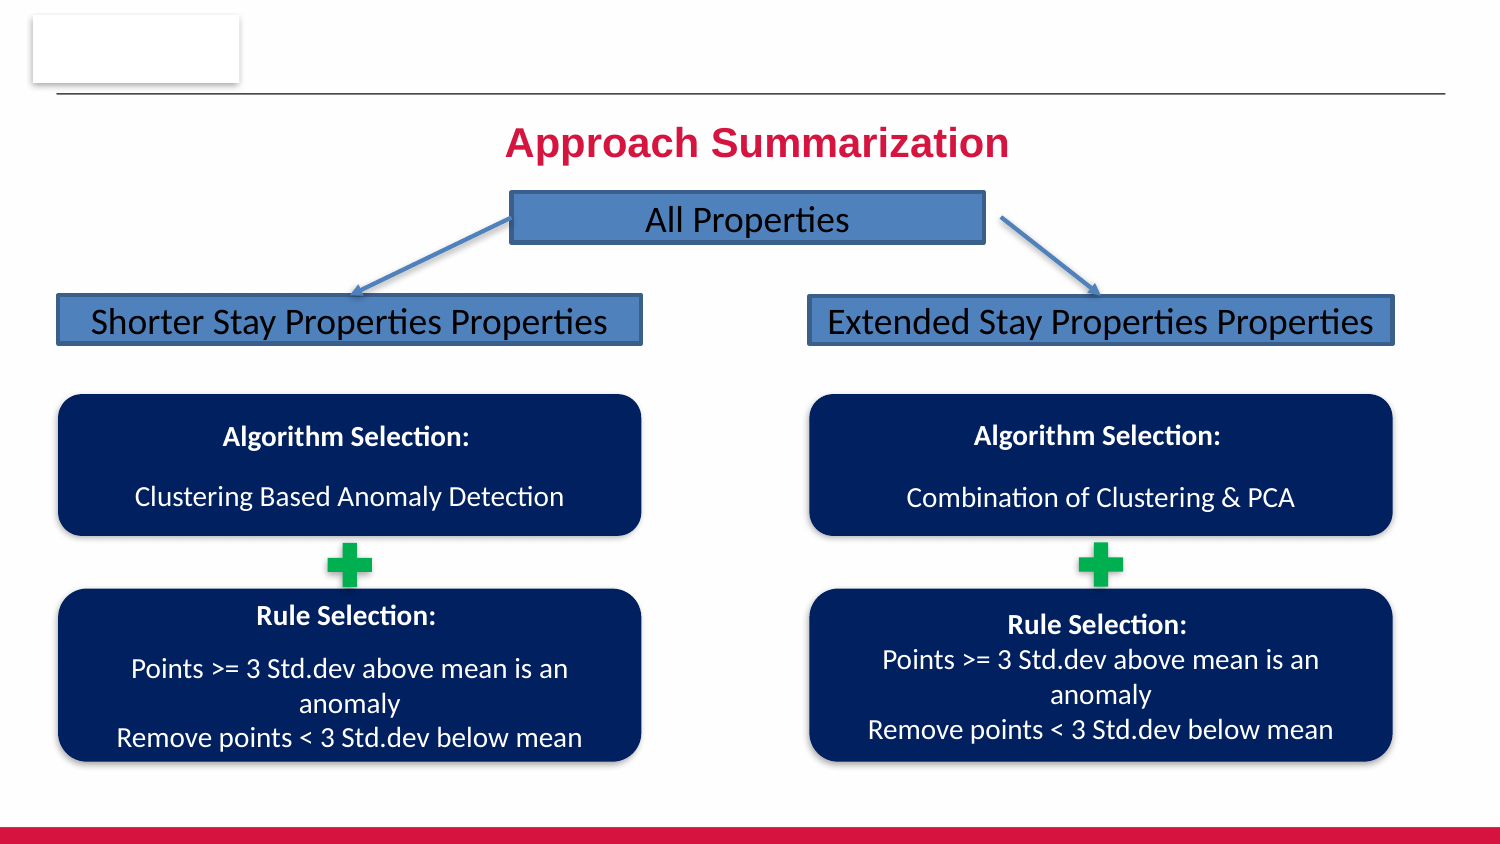

Approach Summarization
All Properties
Shorter Stay Properties Properties
Extended Stay Properties Properties
Algorithm Selection:

Clustering Based Anomaly Detection
Algorithm Selection:

Combination of Clustering & PCA

Rule Selection:

Points >= 3 Std.dev above mean is an anomaly
Remove points < 3 Std.dev below mean
Rule Selection:
Points >= 3 Std.dev above mean is an anomaly
Remove points < 3 Std.dev below mean